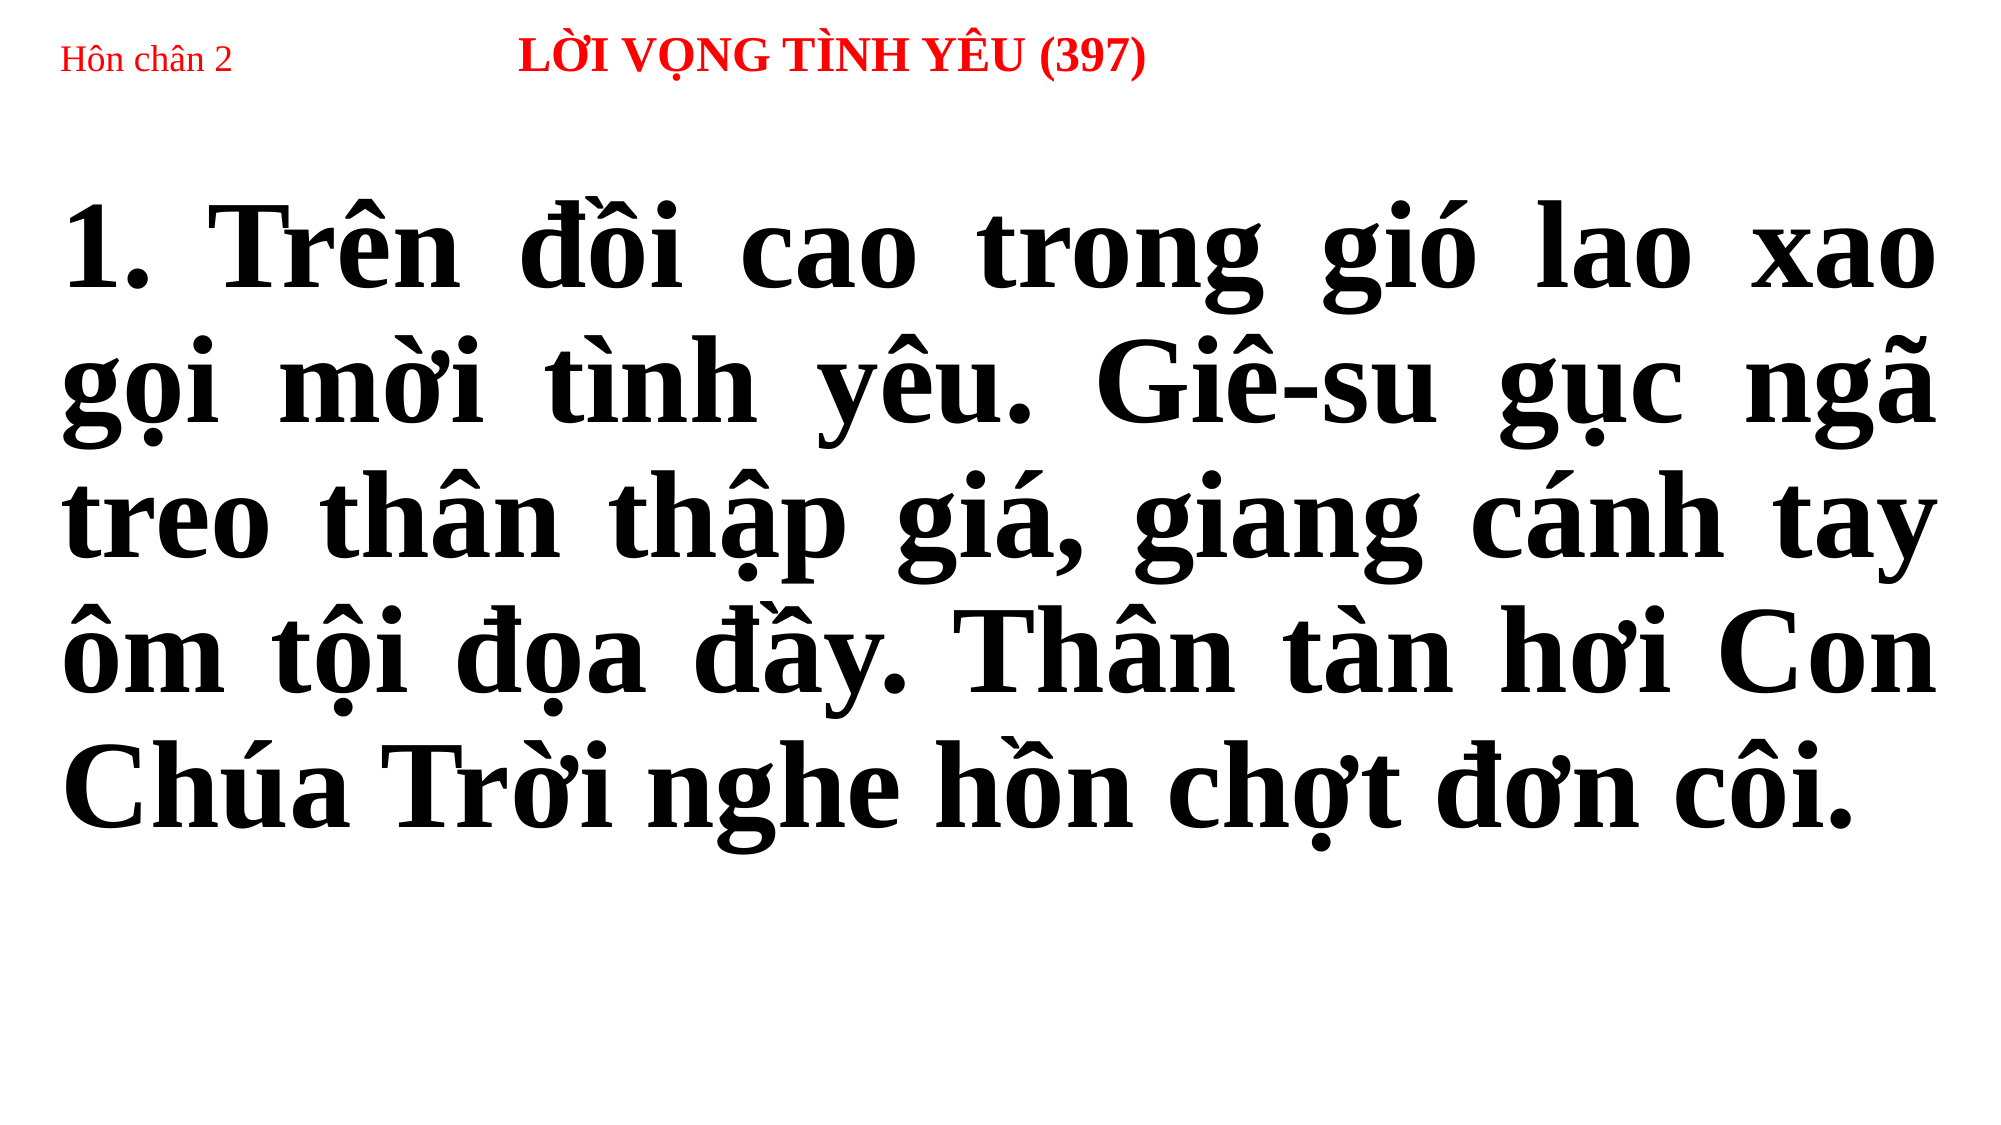

# Hôn chân 2                              LỜI VỌNG TÌNH YÊU (397)
1. Trên đồi cao trong gió lao xao gọi mời tình yêu. Giê-su gục ngã treo thân thập giá, giang cánh tay ôm tội đọa đầy. Thân tàn hơi Con Chúa Trời nghe hồn chợt đơn côi.